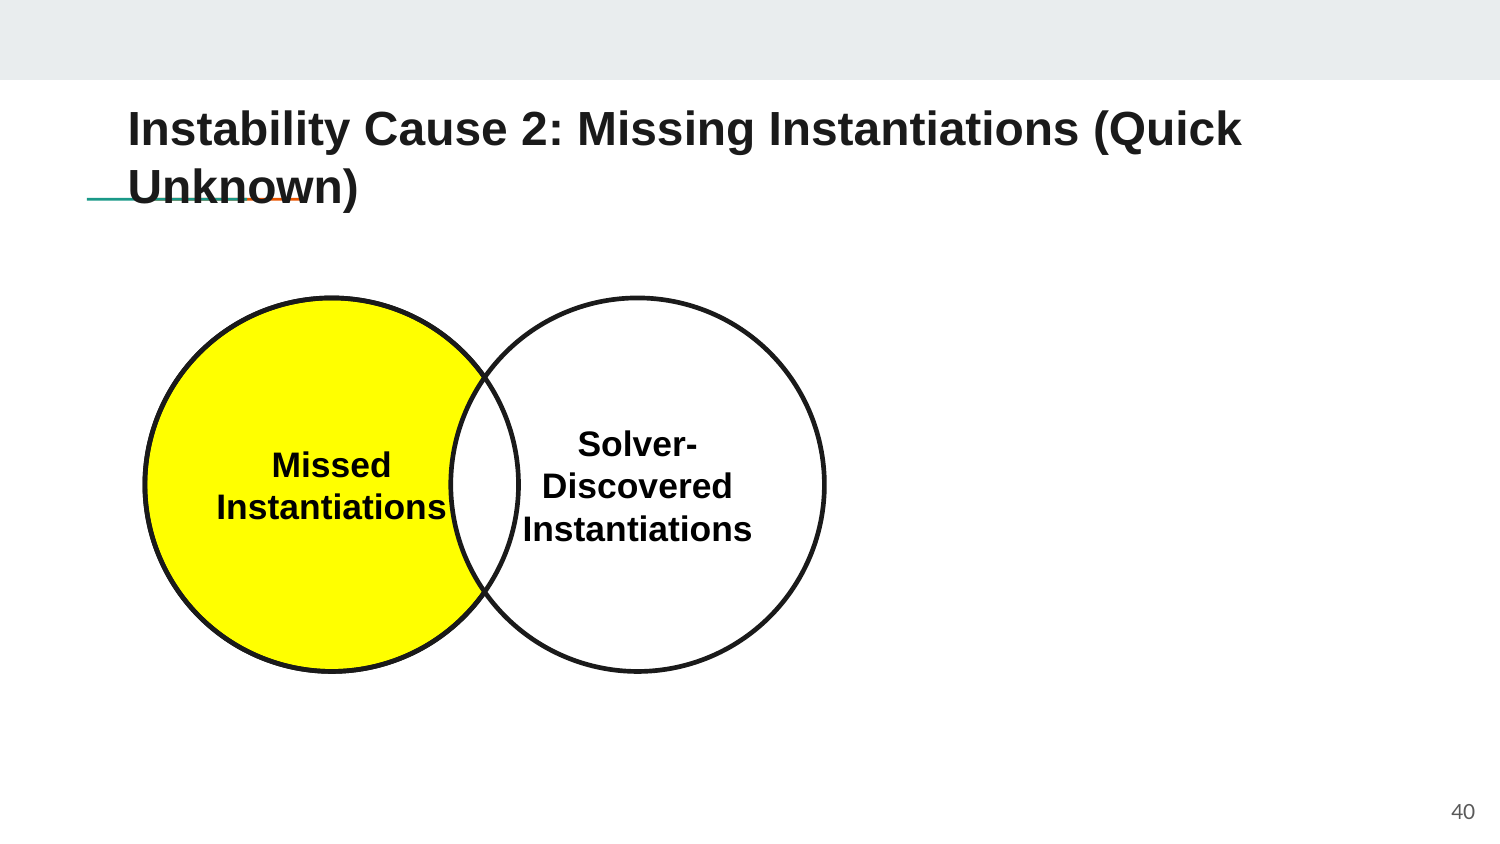

# Instability Cause 2: Missing Instantiations (Quick Unknown)

Solver-
Discovered
Instantiations
Missed Instantiations

40